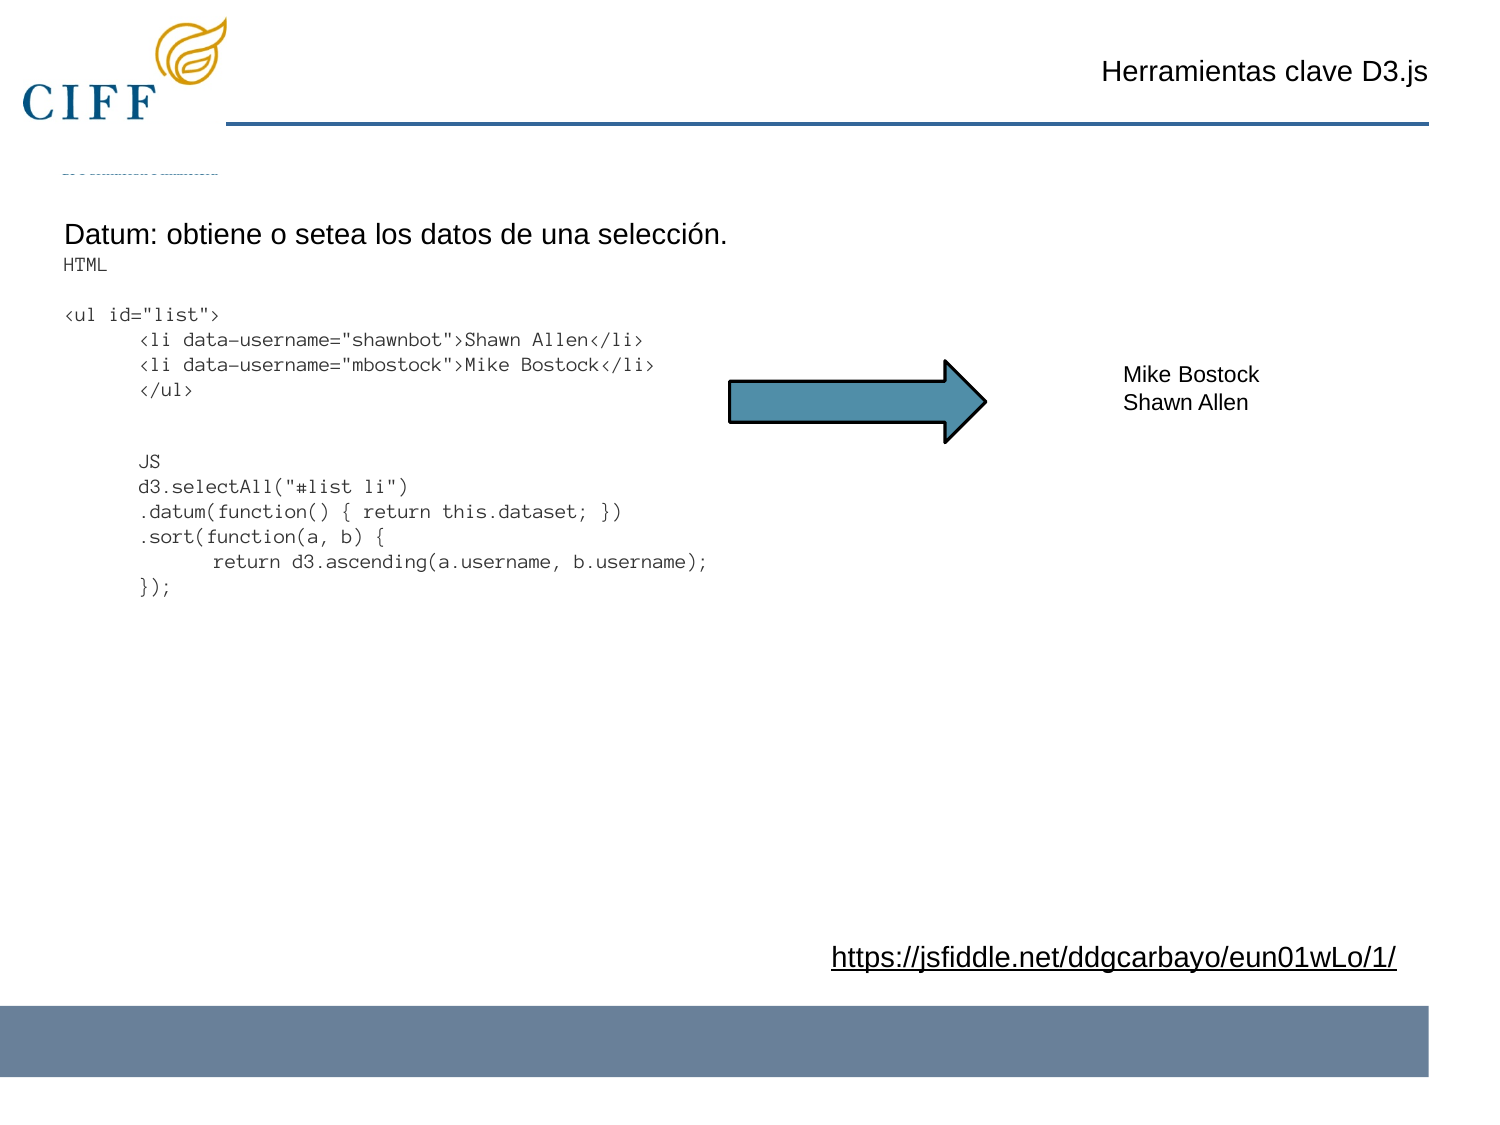

Herramientas clave D3.js
Datum: obtiene o setea los datos de una selección.
HTML

<ul id="list">
<li data-username="shawnbot">Shawn Allen</li>
<li data-username="mbostock">Mike Bostock</li>
</ul>

JS
d3.selectAll("#list li")
.datum(function() { return this.dataset; })
.sort(function(a, b) {
return d3.ascending(a.username, b.username);
});

Mike Bostock
Shawn Allen

https://jsfiddle.net/ddgcarbayo/eun01wLo/1/
39